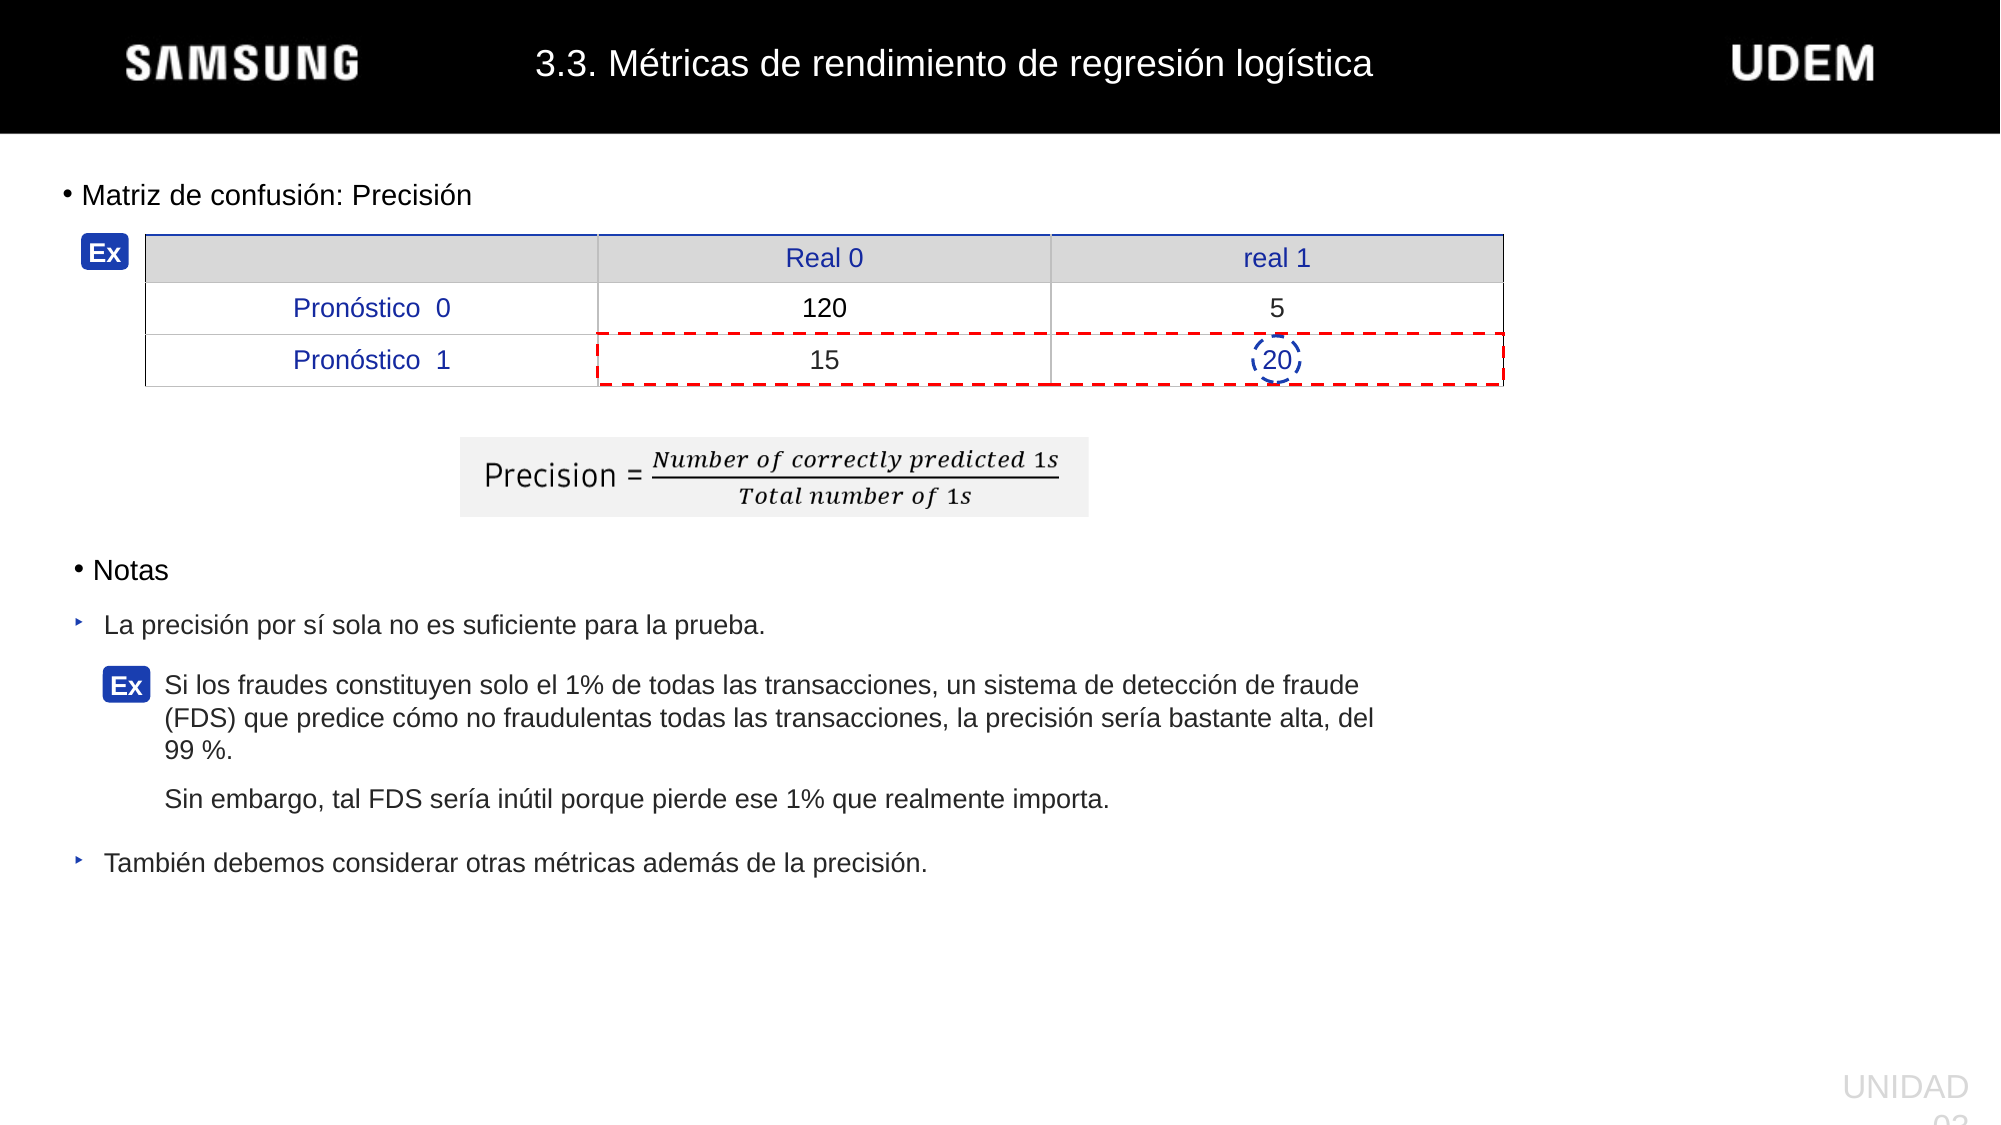

3.3. Métricas de rendimiento de regresión logística

Matriz de confusión: Precisión
Ex
|  | Real 0 | real 1 |
| --- | --- | --- |
| Pronóstico 0 | 120 | 5 |
| Pronóstico 1 | 15 | 20 |

Notas
La precisión por sí sola no es suficiente para la prueba.
Si los fraudes constituyen solo el 1% de todas las transacciones, un sistema de detección de fraude (FDS) que predice cómo no fraudulentas todas las transacciones, la precisión sería bastante alta, del 99 %.
Sin embargo, tal FDS sería inútil porque pierde ese 1% que realmente importa.
Ex
También debemos considerar otras métricas además de la precisión.
UNIDAD 03